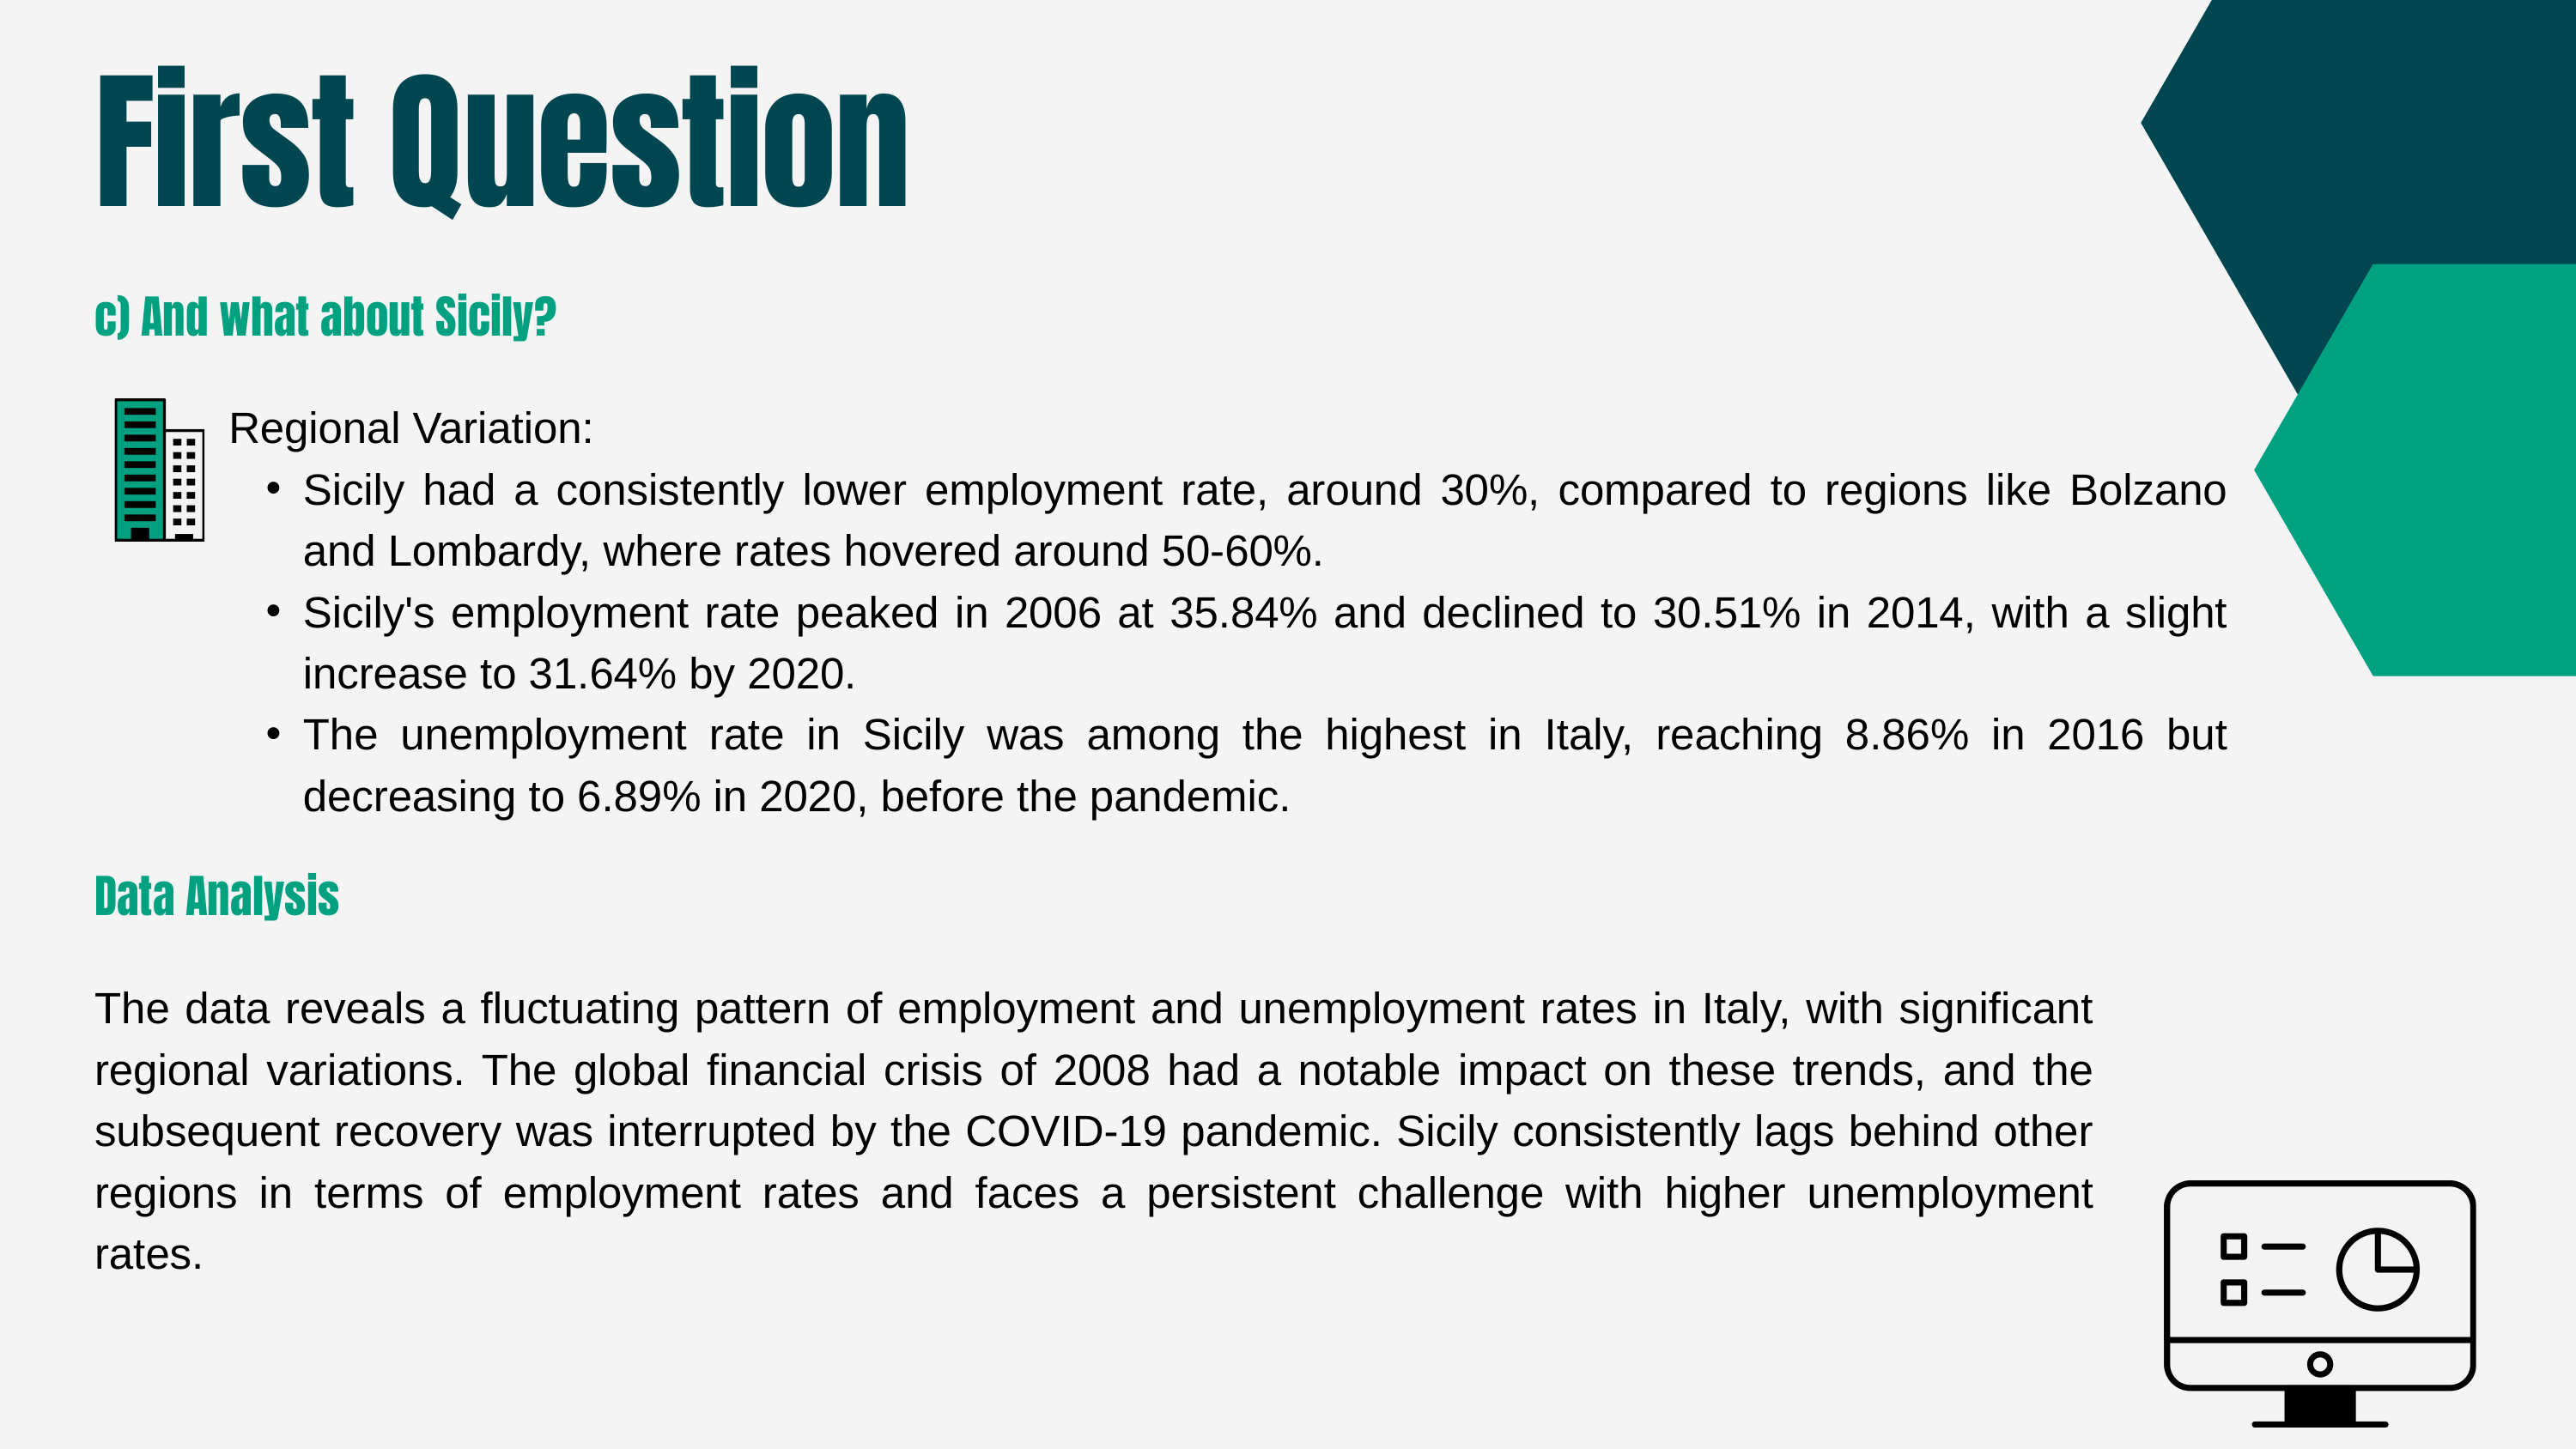

First Question

c) And what about Sicily?
Regional Variation:
Sicily had a consistently lower employment rate, around 30%, compared to regions like Bolzano and Lombardy, where rates hovered around 50-60%.
Sicily's employment rate peaked in 2006 at 35.84% and declined to 30.51% in 2014, with a slight increase to 31.64% by 2020.
The unemployment rate in Sicily was among the highest in Italy, reaching 8.86% in 2016 but decreasing to 6.89% in 2020, before the pandemic.

Data Analysis
The data reveals a fluctuating pattern of employment and unemployment rates in Italy, with significant regional variations. The global financial crisis of 2008 had a notable impact on these trends, and the subsequent recovery was interrupted by the COVID-19 pandemic. Sicily consistently lags behind other regions in terms of employment rates and faces a persistent challenge with higher unemployment rates.